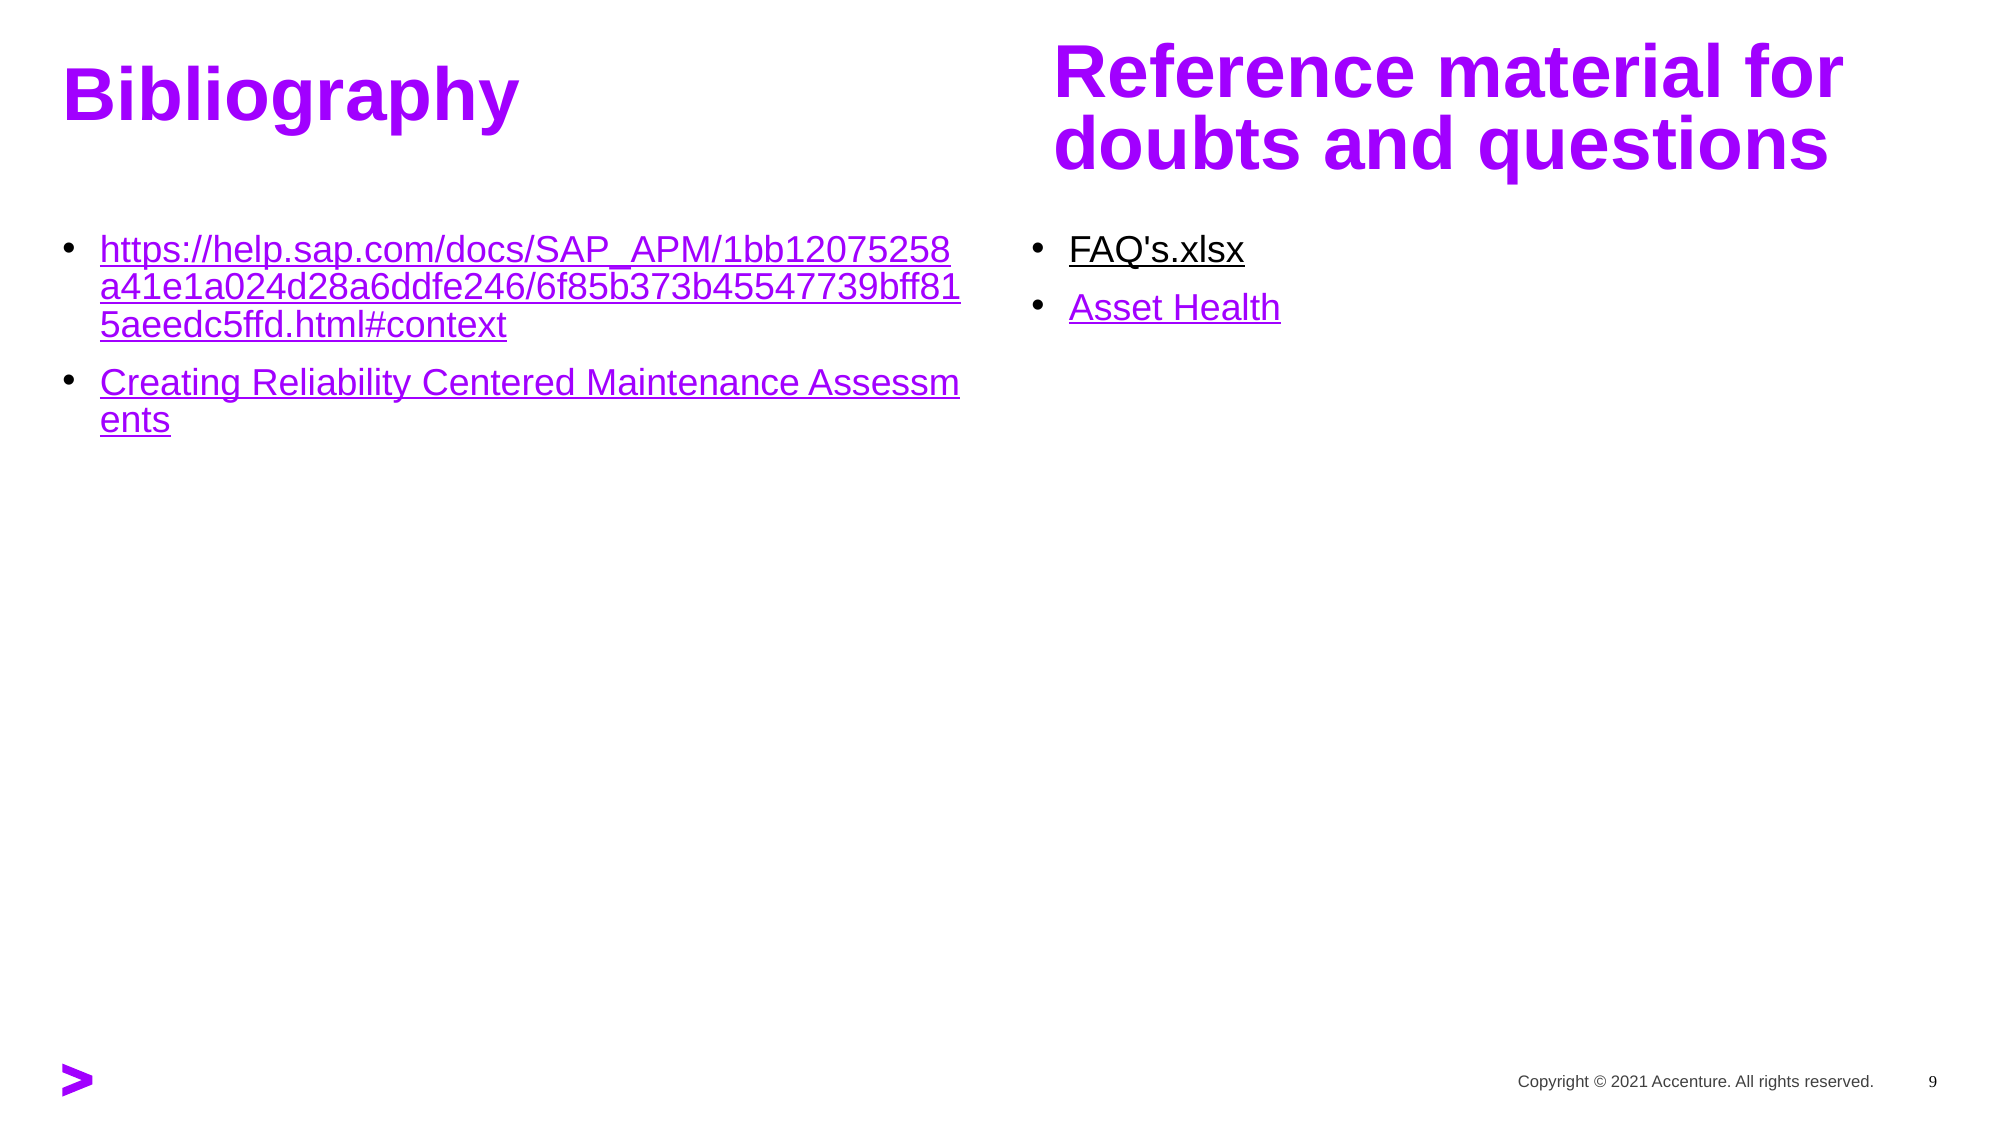

Reference material for doubts and questions

# Bibliography
https://help.sap.com/docs/SAP_APM/1bb12075258a41e1a024d28a6ddfe246/6f85b373b45547739bff815aeedc5ffd.html#context
Creating Reliability Centered Maintenance Assessments
FAQ's.xlsx
Asset Health
Copyright © 2021 Accenture. All rights reserved.
9